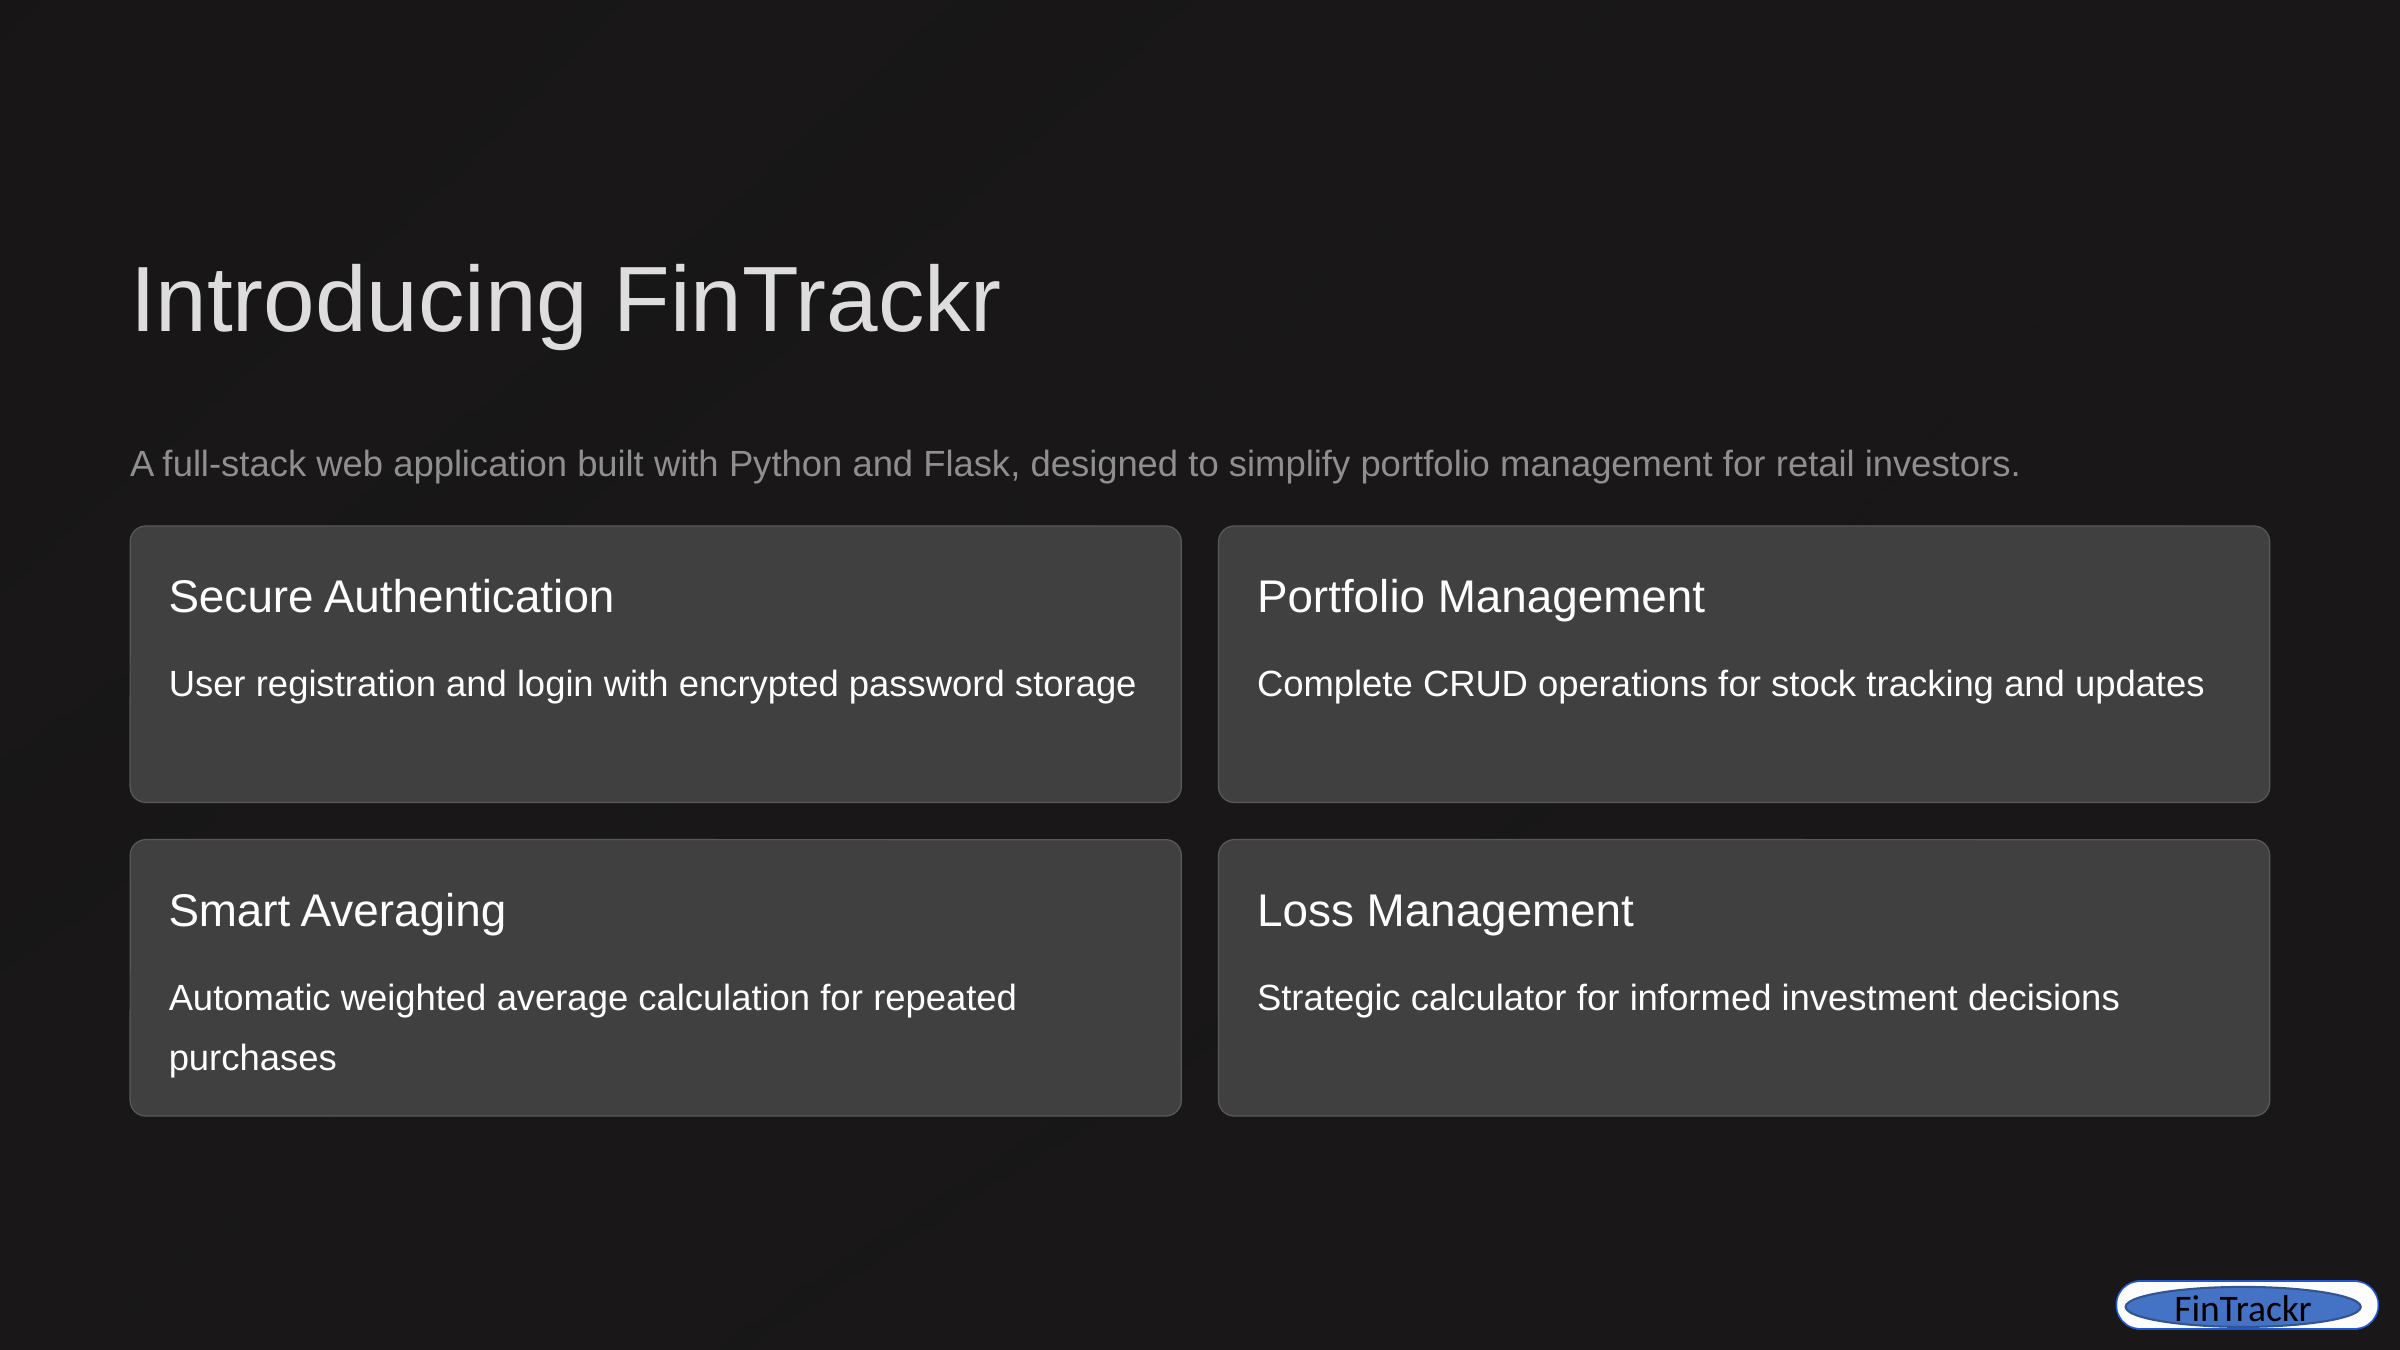

Introducing FinTrackr
A full-stack web application built with Python and Flask, designed to simplify portfolio management for retail investors.

Secure Authentication
Portfolio Management
User registration and login with encrypted password storage
Complete CRUD operations for stock tracking and updates

Smart Averaging
Loss Management
Automatic weighted average calculation for repeated purchases
Strategic calculator for informed investment decisions
FinTrackr